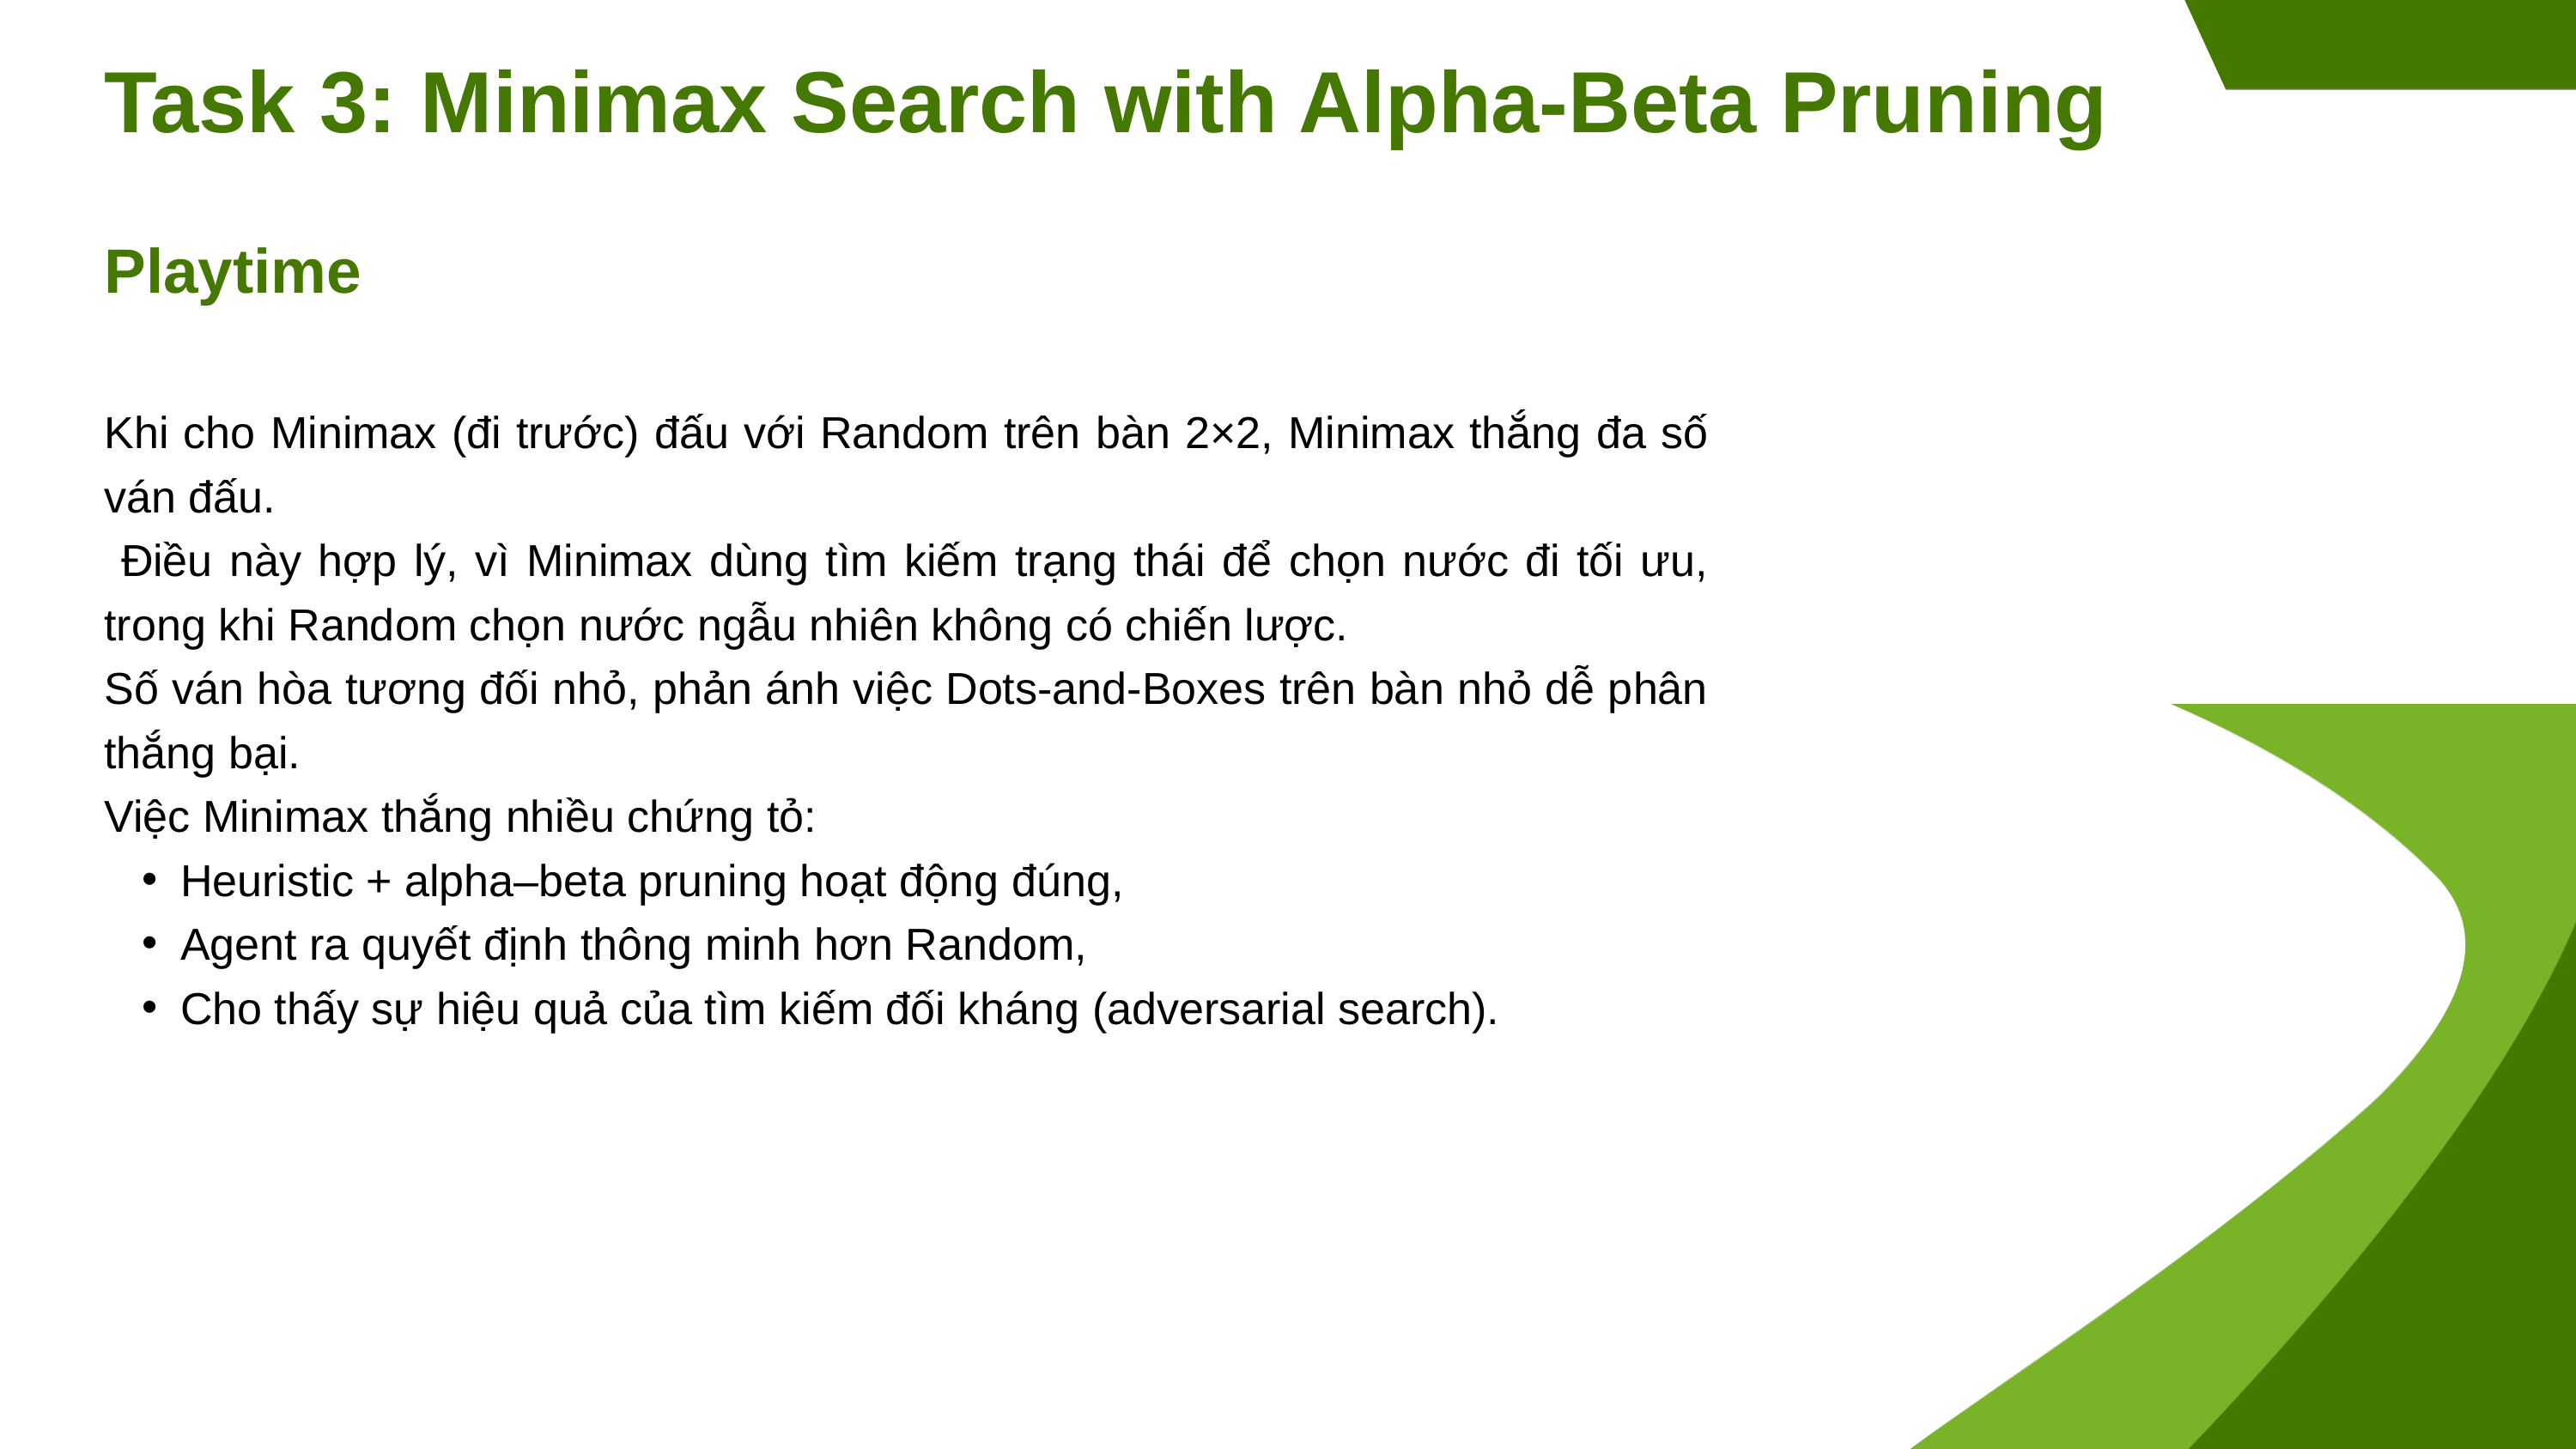

Task 3: Minimax Search with Alpha-Beta Pruning
Playtime
Khi cho Minimax (đi trước) đấu với Random trên bàn 2×2, Minimax thắng đa số ván đấu.
 Điều này hợp lý, vì Minimax dùng tìm kiếm trạng thái để chọn nước đi tối ưu, trong khi Random chọn nước ngẫu nhiên không có chiến lược.
Số ván hòa tương đối nhỏ, phản ánh việc Dots-and-Boxes trên bàn nhỏ dễ phân thắng bại.
Việc Minimax thắng nhiều chứng tỏ:
Heuristic + alpha–beta pruning hoạt động đúng,
Agent ra quyết định thông minh hơn Random,
Cho thấy sự hiệu quả của tìm kiếm đối kháng (adversarial search).